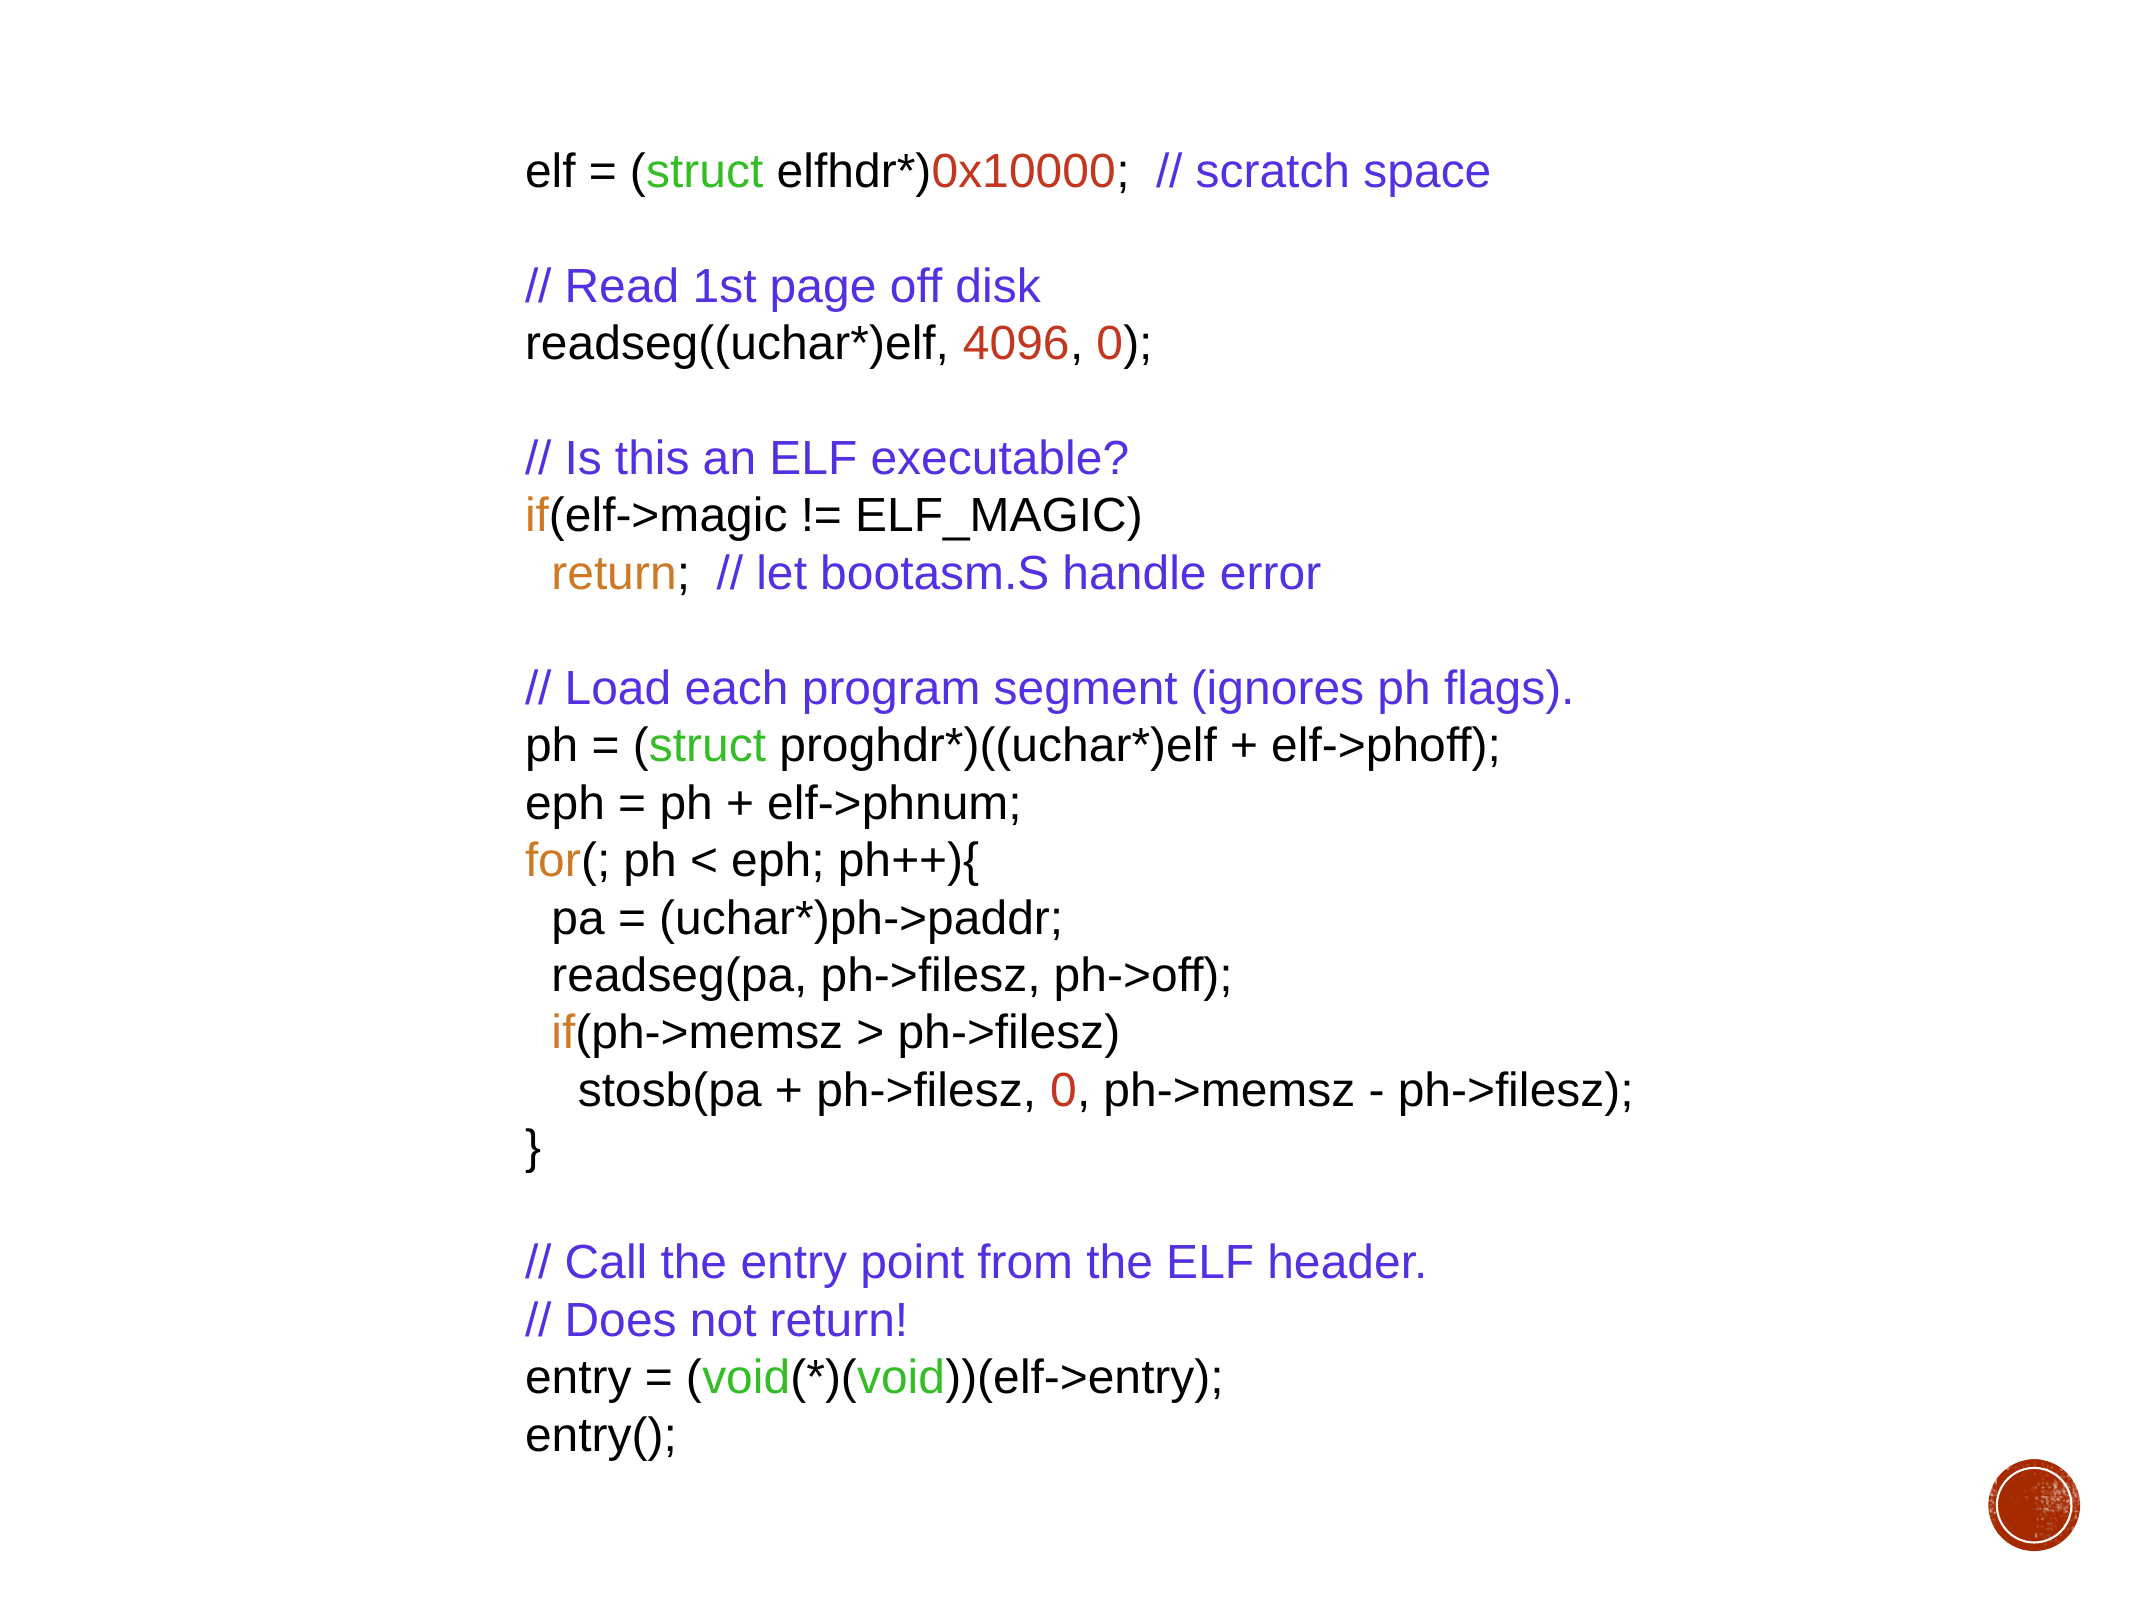

elf = (struct elfhdr*)0x10000;  // scratch space

  // Read 1st page off disk
  readseg((uchar*)elf, 4096, 0);

  // Is this an ELF executable?
  if(elf->magic != ELF_MAGIC)
    return;  // let bootasm.S handle error

  // Load each program segment (ignores ph flags).
  ph = (struct proghdr*)((uchar*)elf + elf->phoff);
  eph = ph + elf->phnum;
  for(; ph < eph; ph++){
    pa = (uchar*)ph->paddr;
    readseg(pa, ph->filesz, ph->off);
    if(ph->memsz > ph->filesz)
      stosb(pa + ph->filesz, 0, ph->memsz - ph->filesz);
  }

  // Call the entry point from the ELF header.
  // Does not return!
  entry = (void(*)(void))(elf->entry);
  entry();